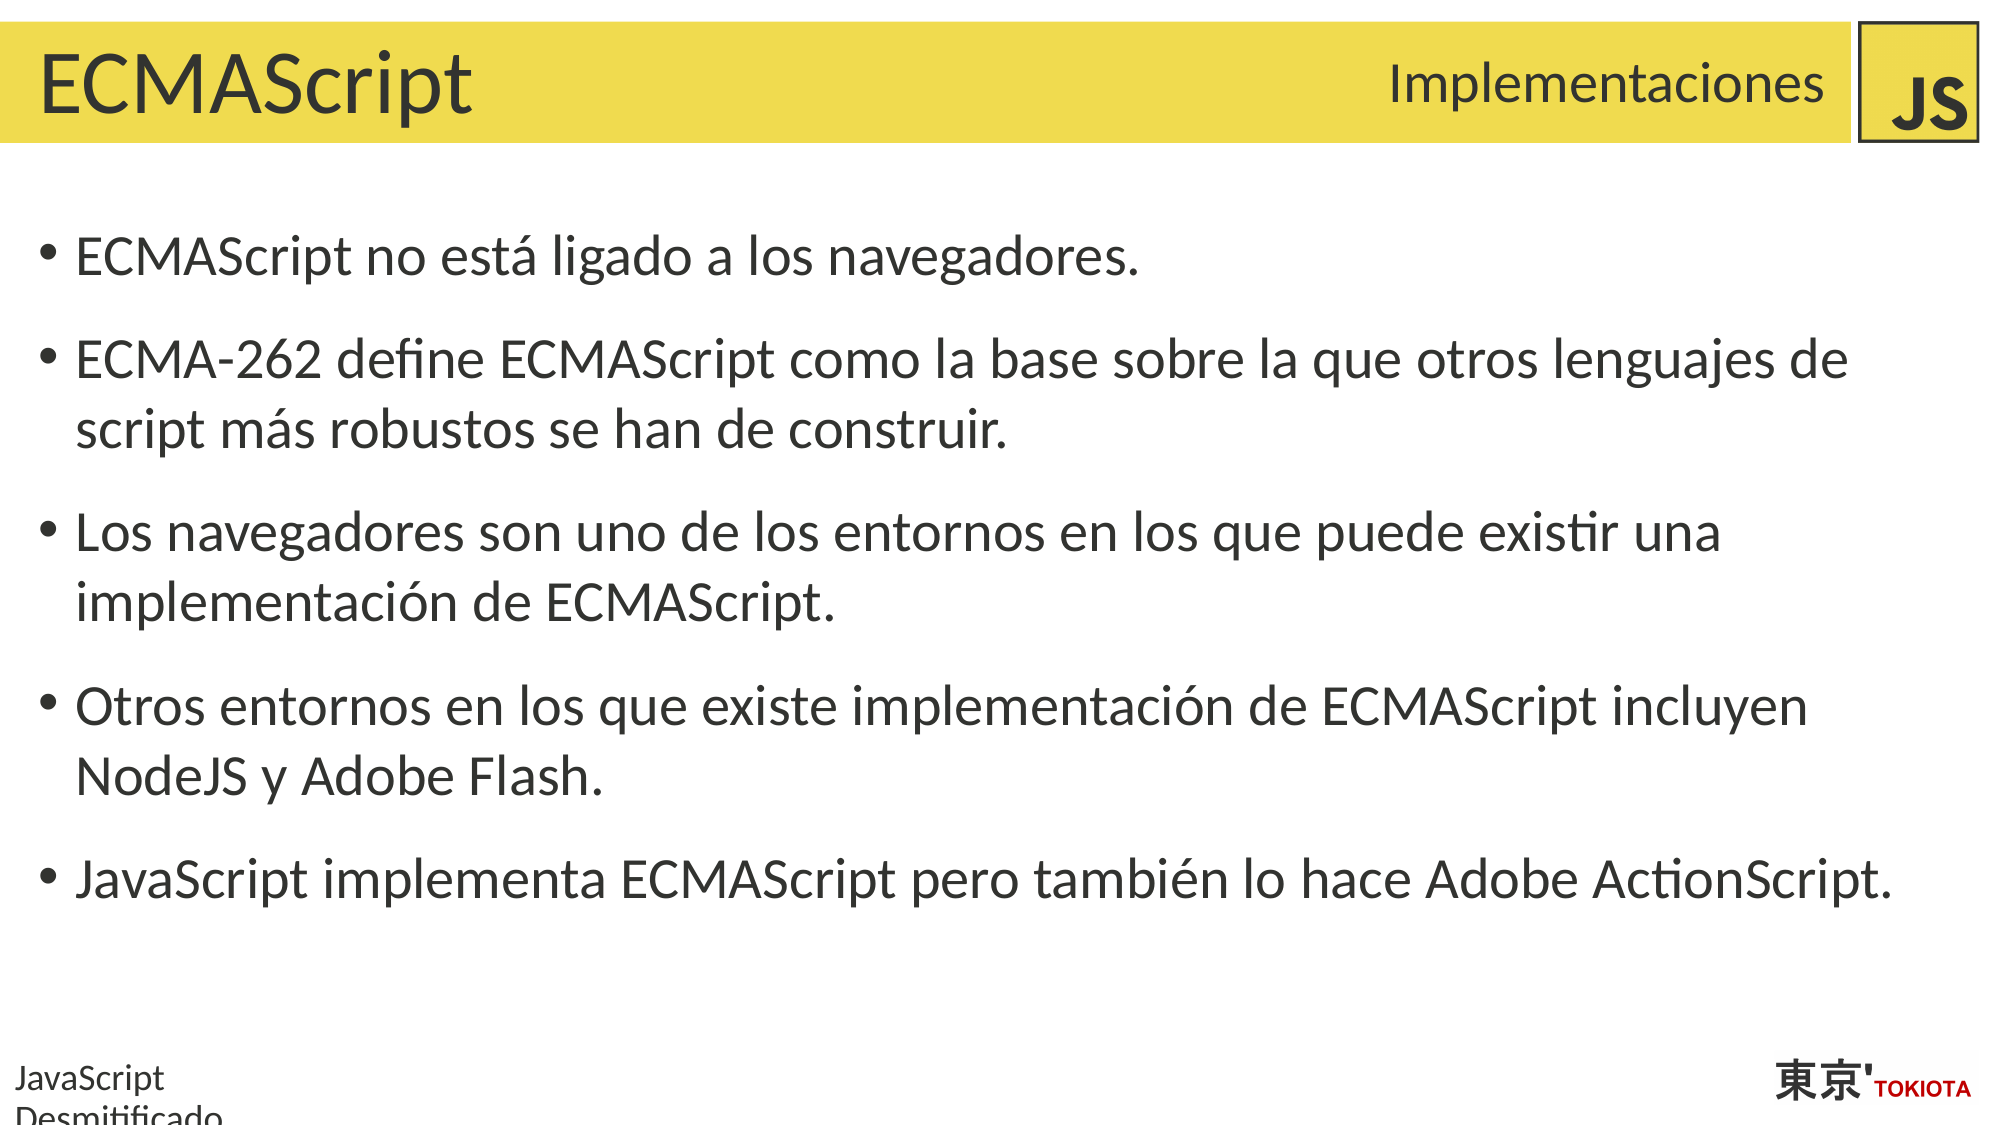

# ECMAScript
Implementaciones
ECMAScript no está ligado a los navegadores.
ECMA-262 define ECMAScript como la base sobre la que otros lenguajes de script más robustos se han de construir.
Los navegadores son uno de los entornos en los que puede existir una implementación de ECMAScript.
Otros entornos en los que existe implementación de ECMAScript incluyen NodeJS y Adobe Flash.
JavaScript implementa ECMAScript pero también lo hace Adobe ActionScript.